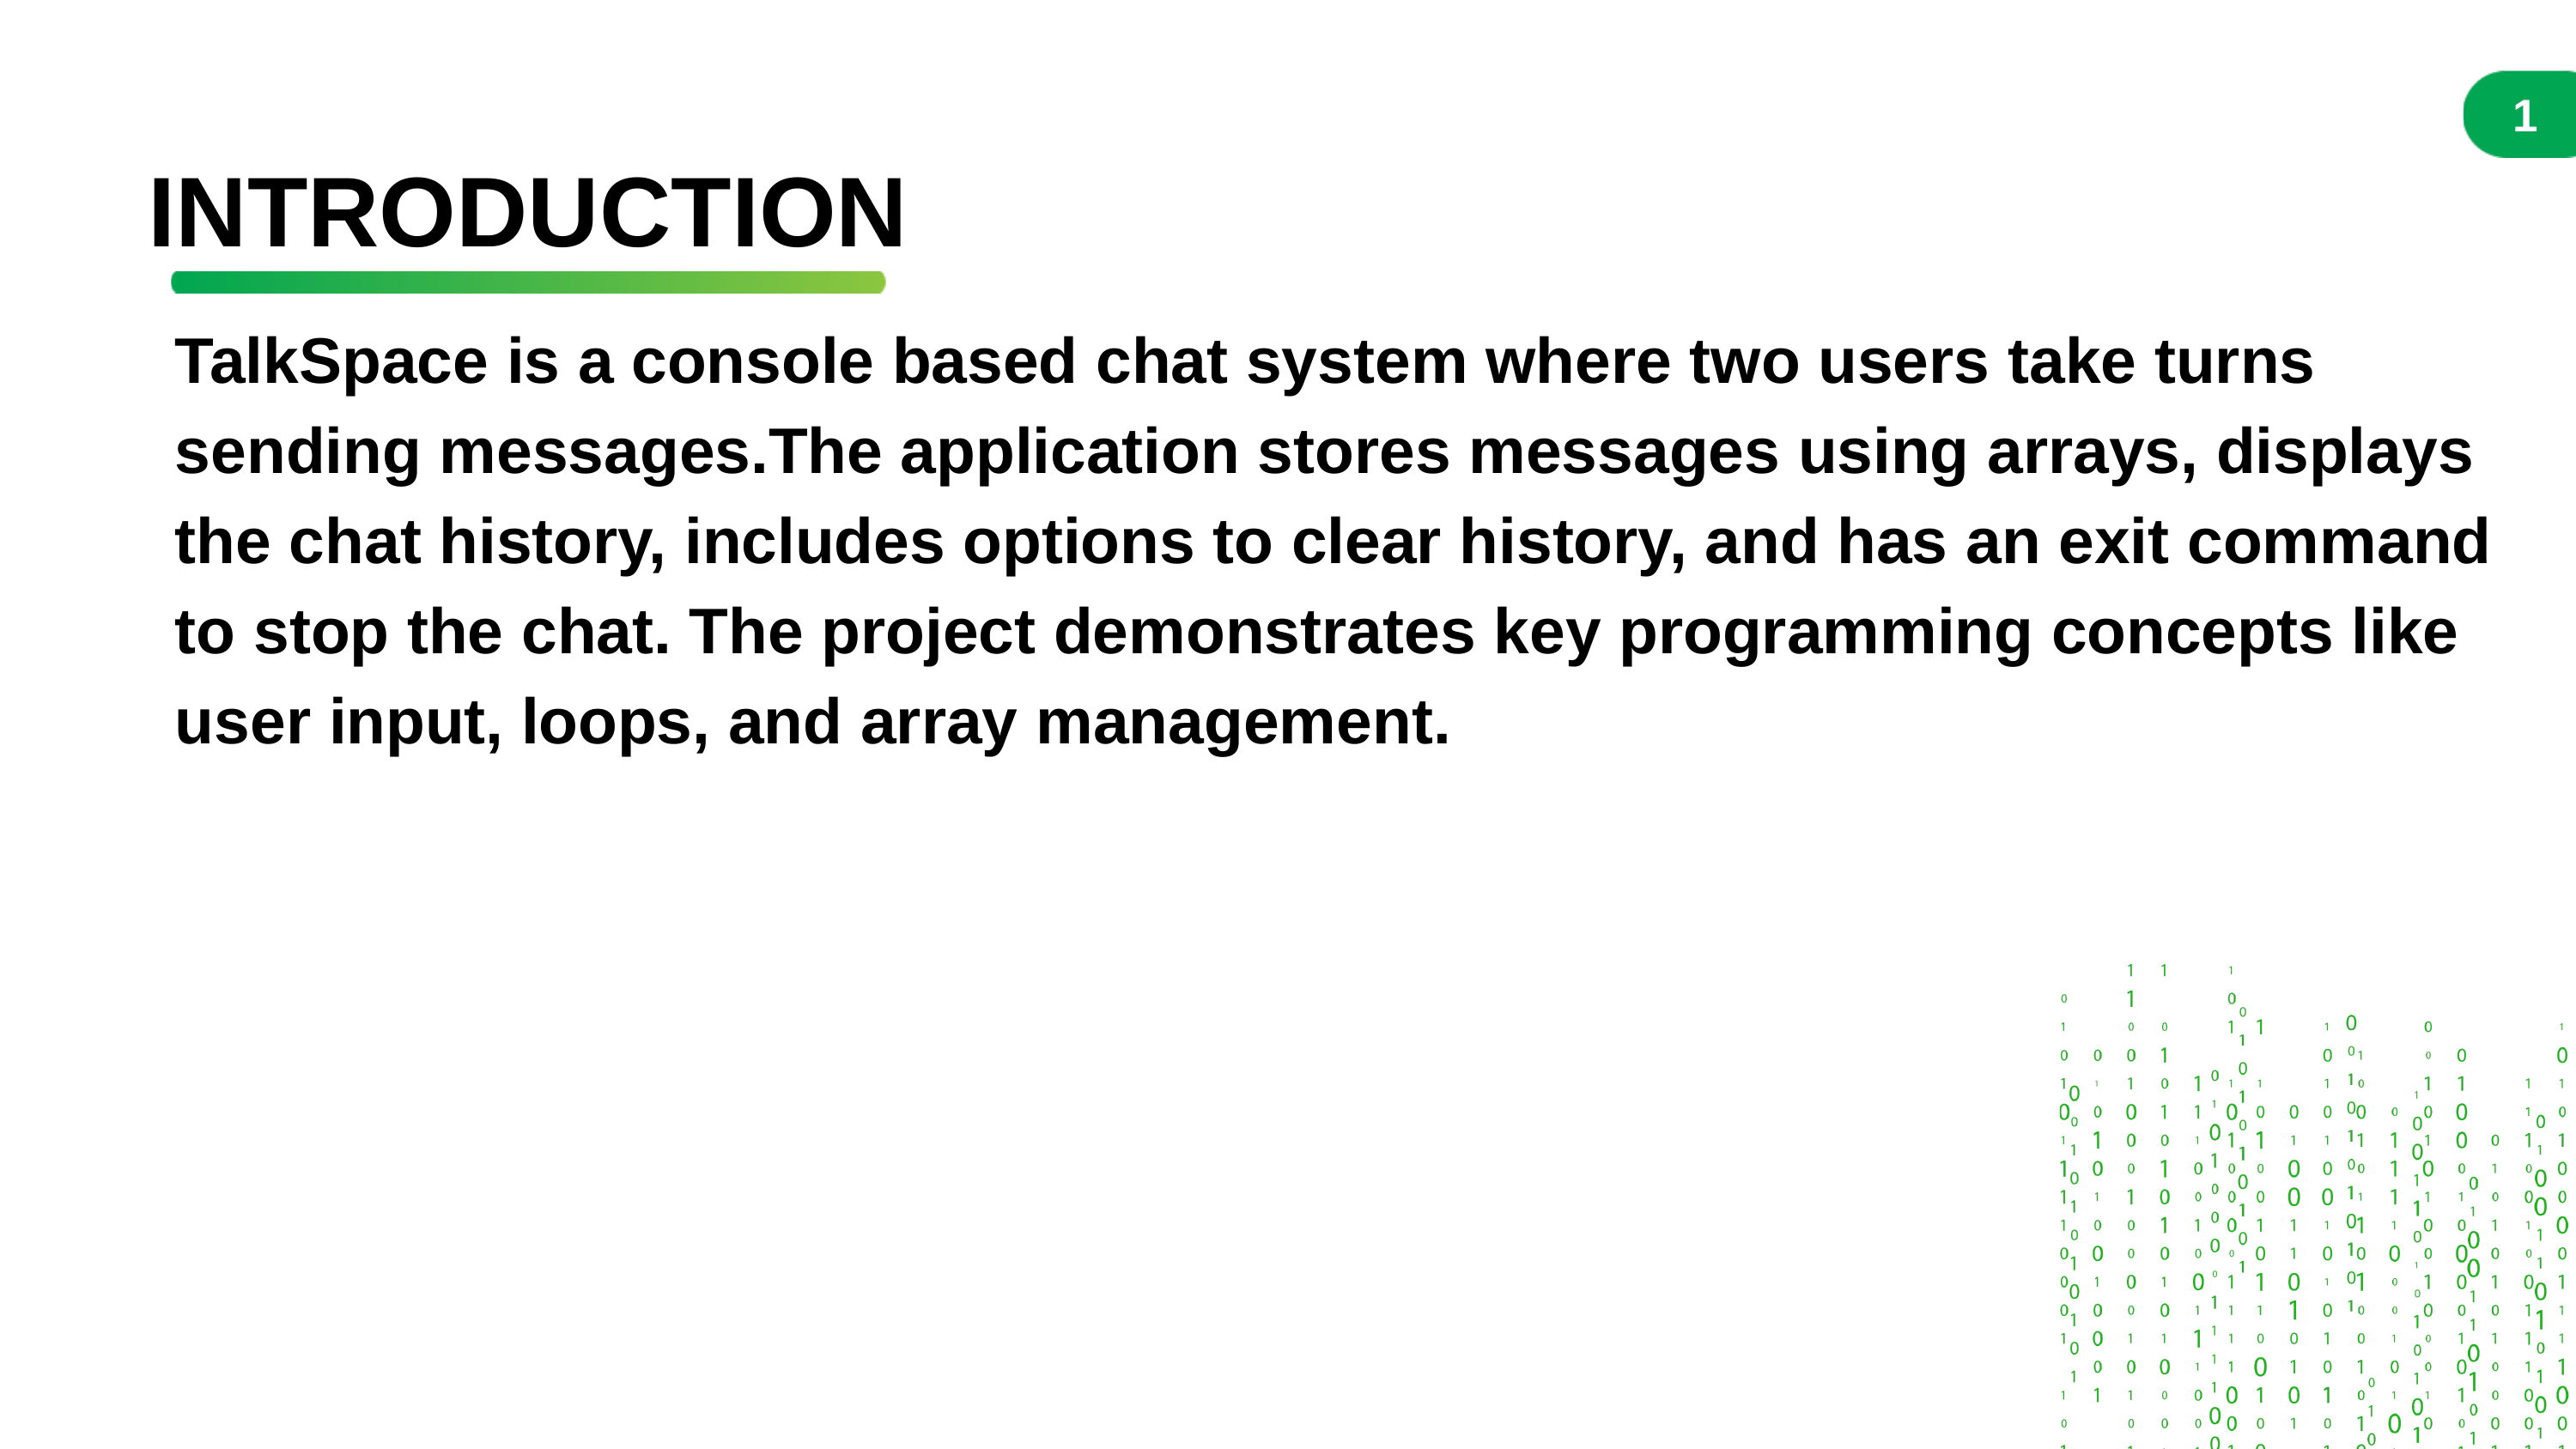

1
INTRODUCTION

TalkSpace is a console based chat system where two users take turns sending messages.The application stores messages using arrays, displays the chat history, includes options to clear history, and has an exit command to stop the chat. The project demonstrates key programming concepts like user input, loops, and array management.